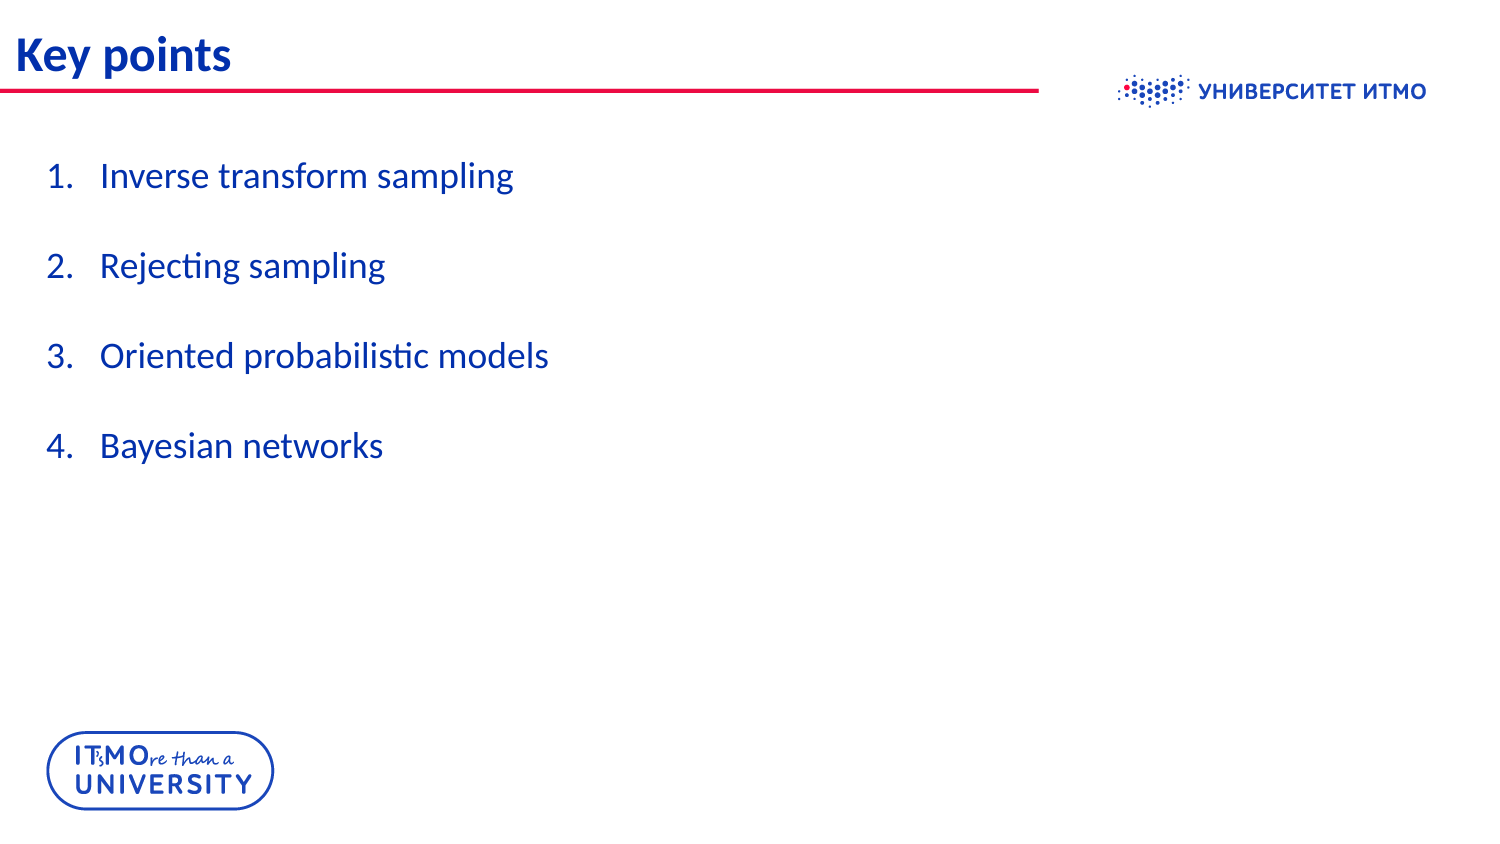

Key points
1.   Inverse transform sampling

2.   Rejecting sampling

3.   Oriented probabilistic models

4.   Bayesian networks